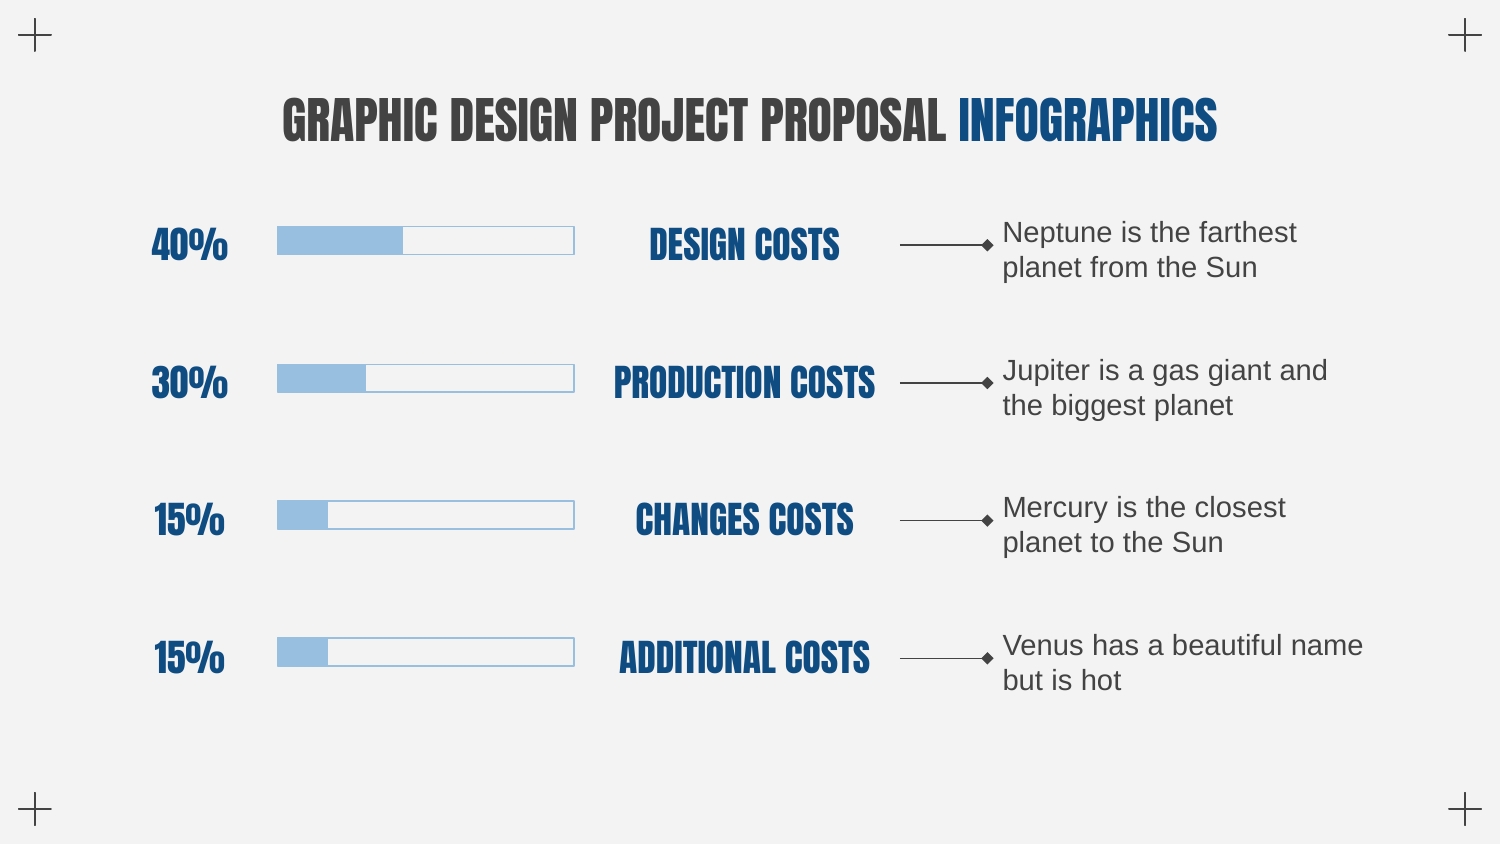

# GRAPHIC DESIGN PROJECT PROPOSAL INFOGRAPHICS
40%
DESIGN COSTS
Neptune is the farthest planet from the Sun

30%
PRODUCTION COSTS
Jupiter is a gas giant and the biggest planet

Mercury is the closest planet to the Sun
CHANGES COSTS
15%

15%
ADDITIONAL COSTS
Venus has a beautiful name but is hot